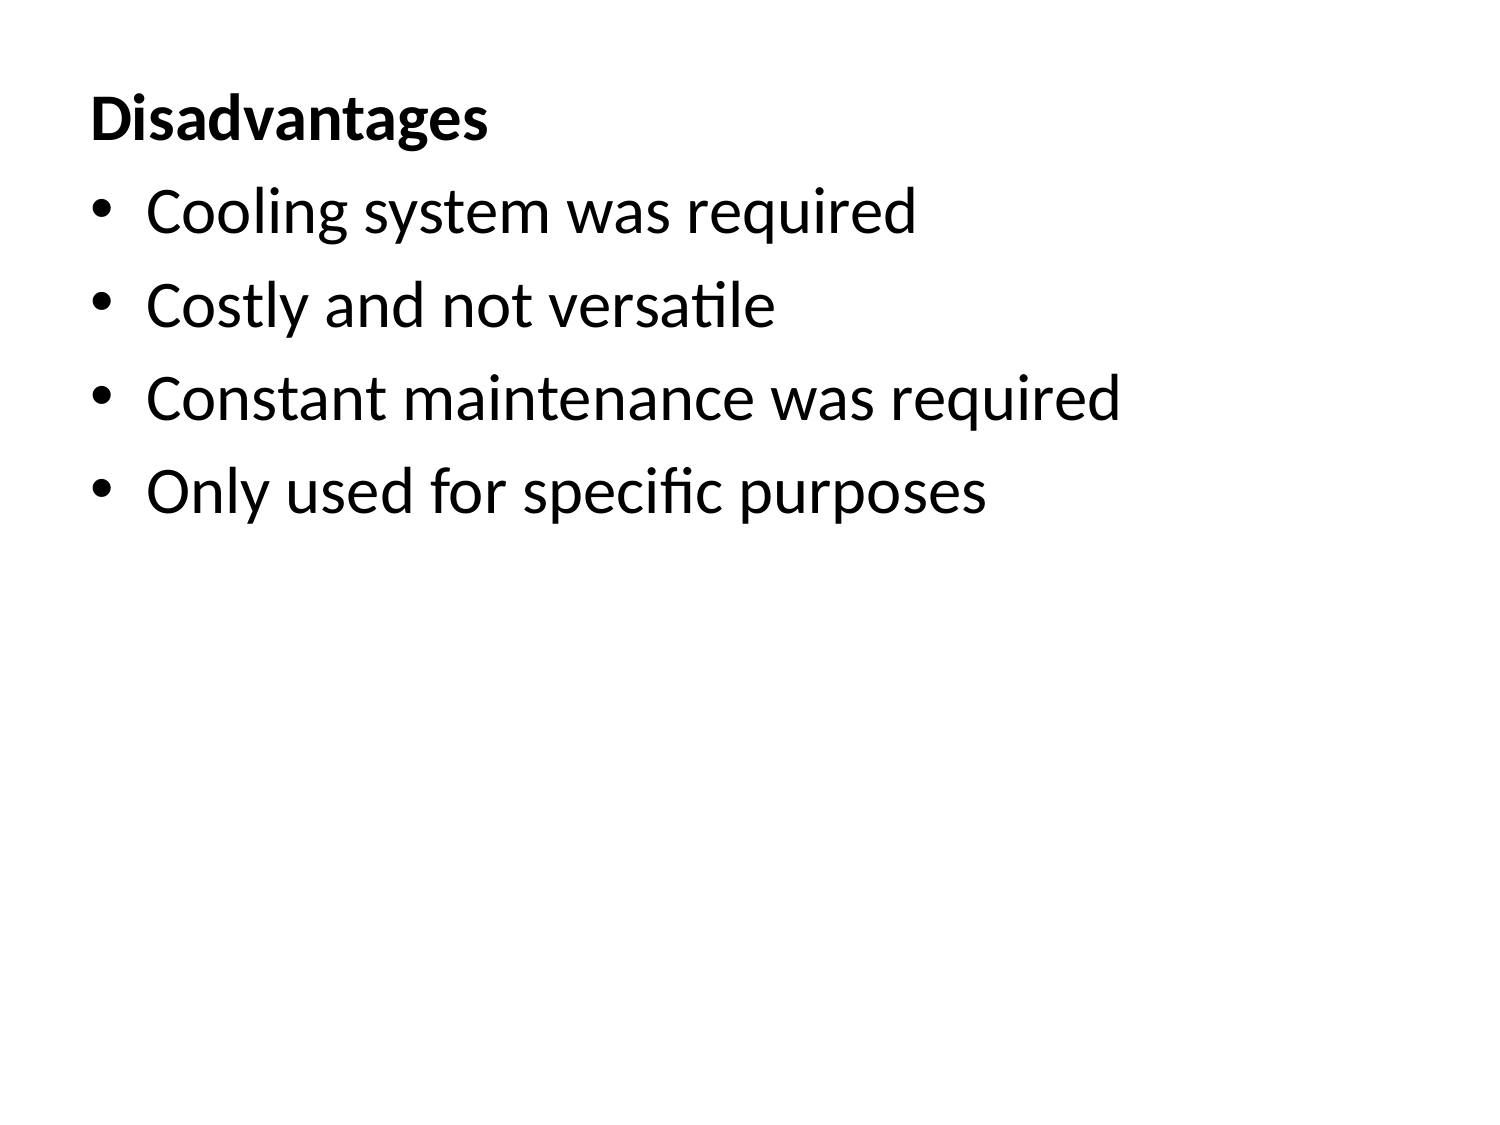

Disadvantages
Cooling system was required
Costly and not versatile
Constant maintenance was required
Only used for specific purposes